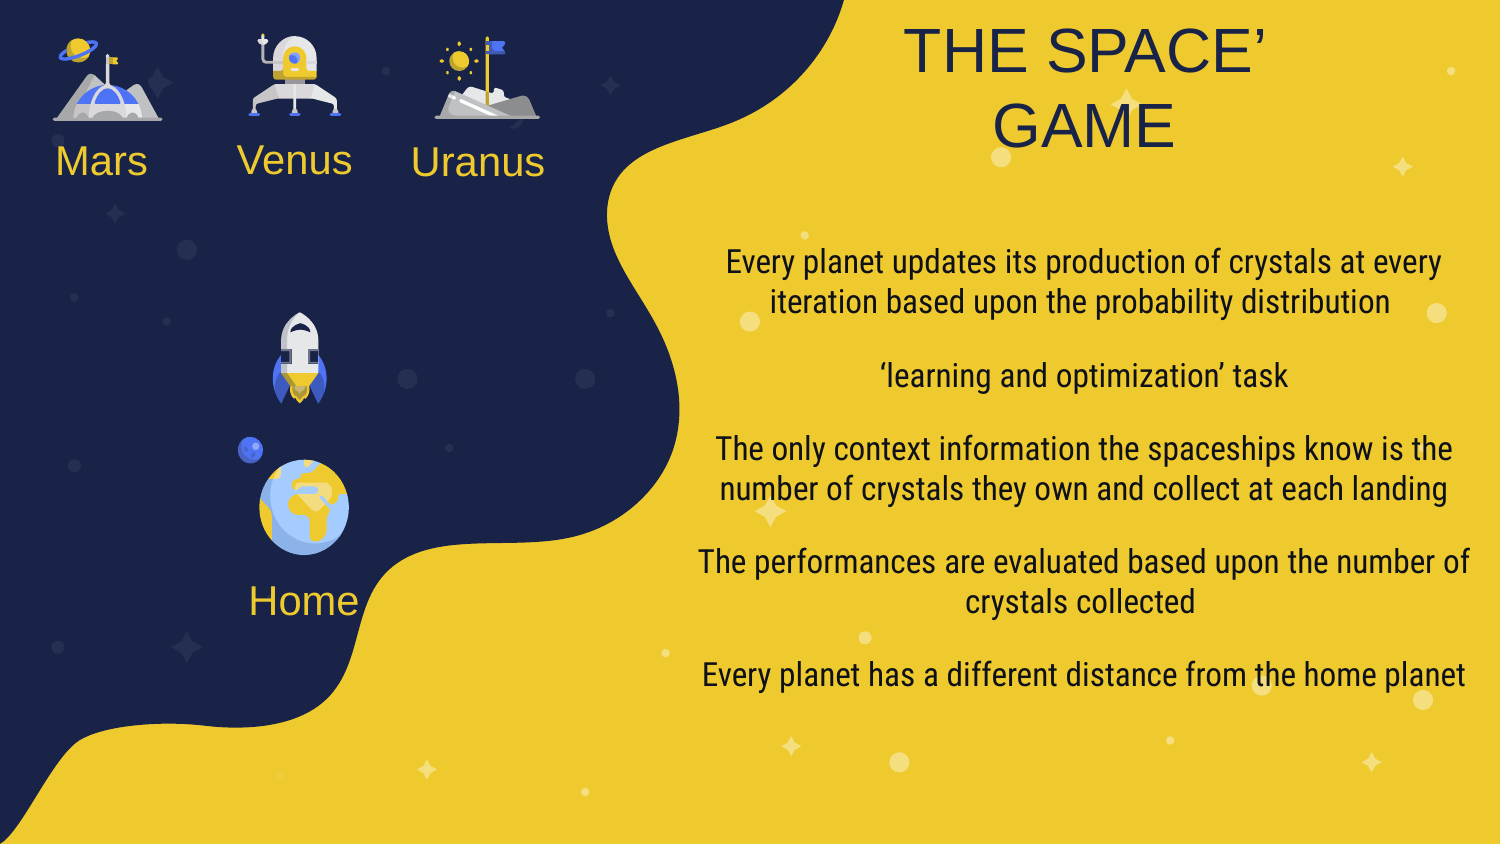

# ‘MINING IN THE SPACE’ GAME

Venus
Mars
Uranus

Every planet updates its production of crystals at every iteration based upon the probability distribution
‘learning and optimization’ task
The only context information the spaceships know is the number of crystals they own and collect at each landing
The performances are evaluated based upon the number of crystals collected
Every planet has a different distance from the home planet

Home